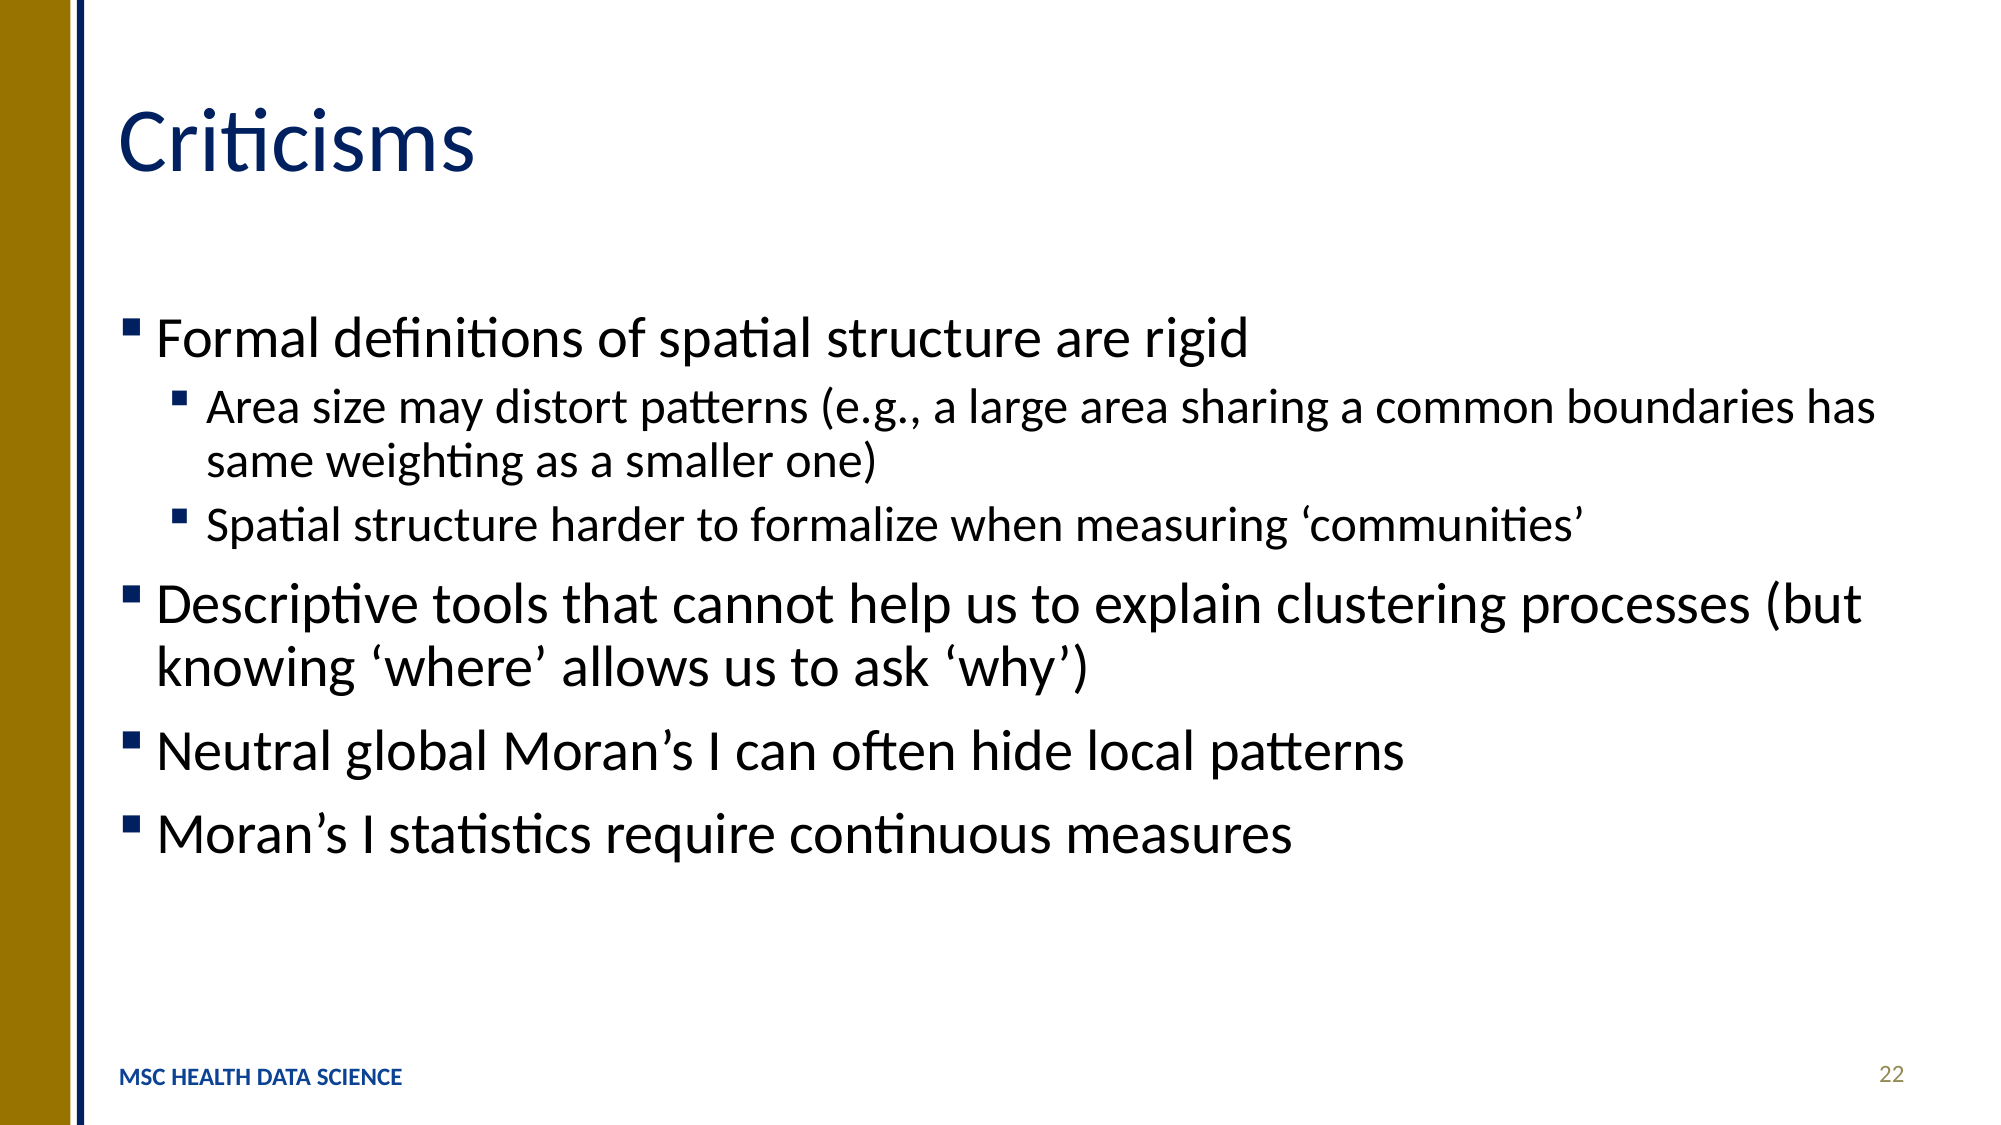

# Criticisms
Formal definitions of spatial structure are rigid
Area size may distort patterns (e.g., a large area sharing a common boundaries has same weighting as a smaller one)
Spatial structure harder to formalize when measuring ‘communities’
Descriptive tools that cannot help us to explain clustering processes (but knowing ‘where’ allows us to ask ‘why’)
Neutral global Moran’s I can often hide local patterns
Moran’s I statistics require continuous measures
22
MSC HEALTH DATA SCIENCE